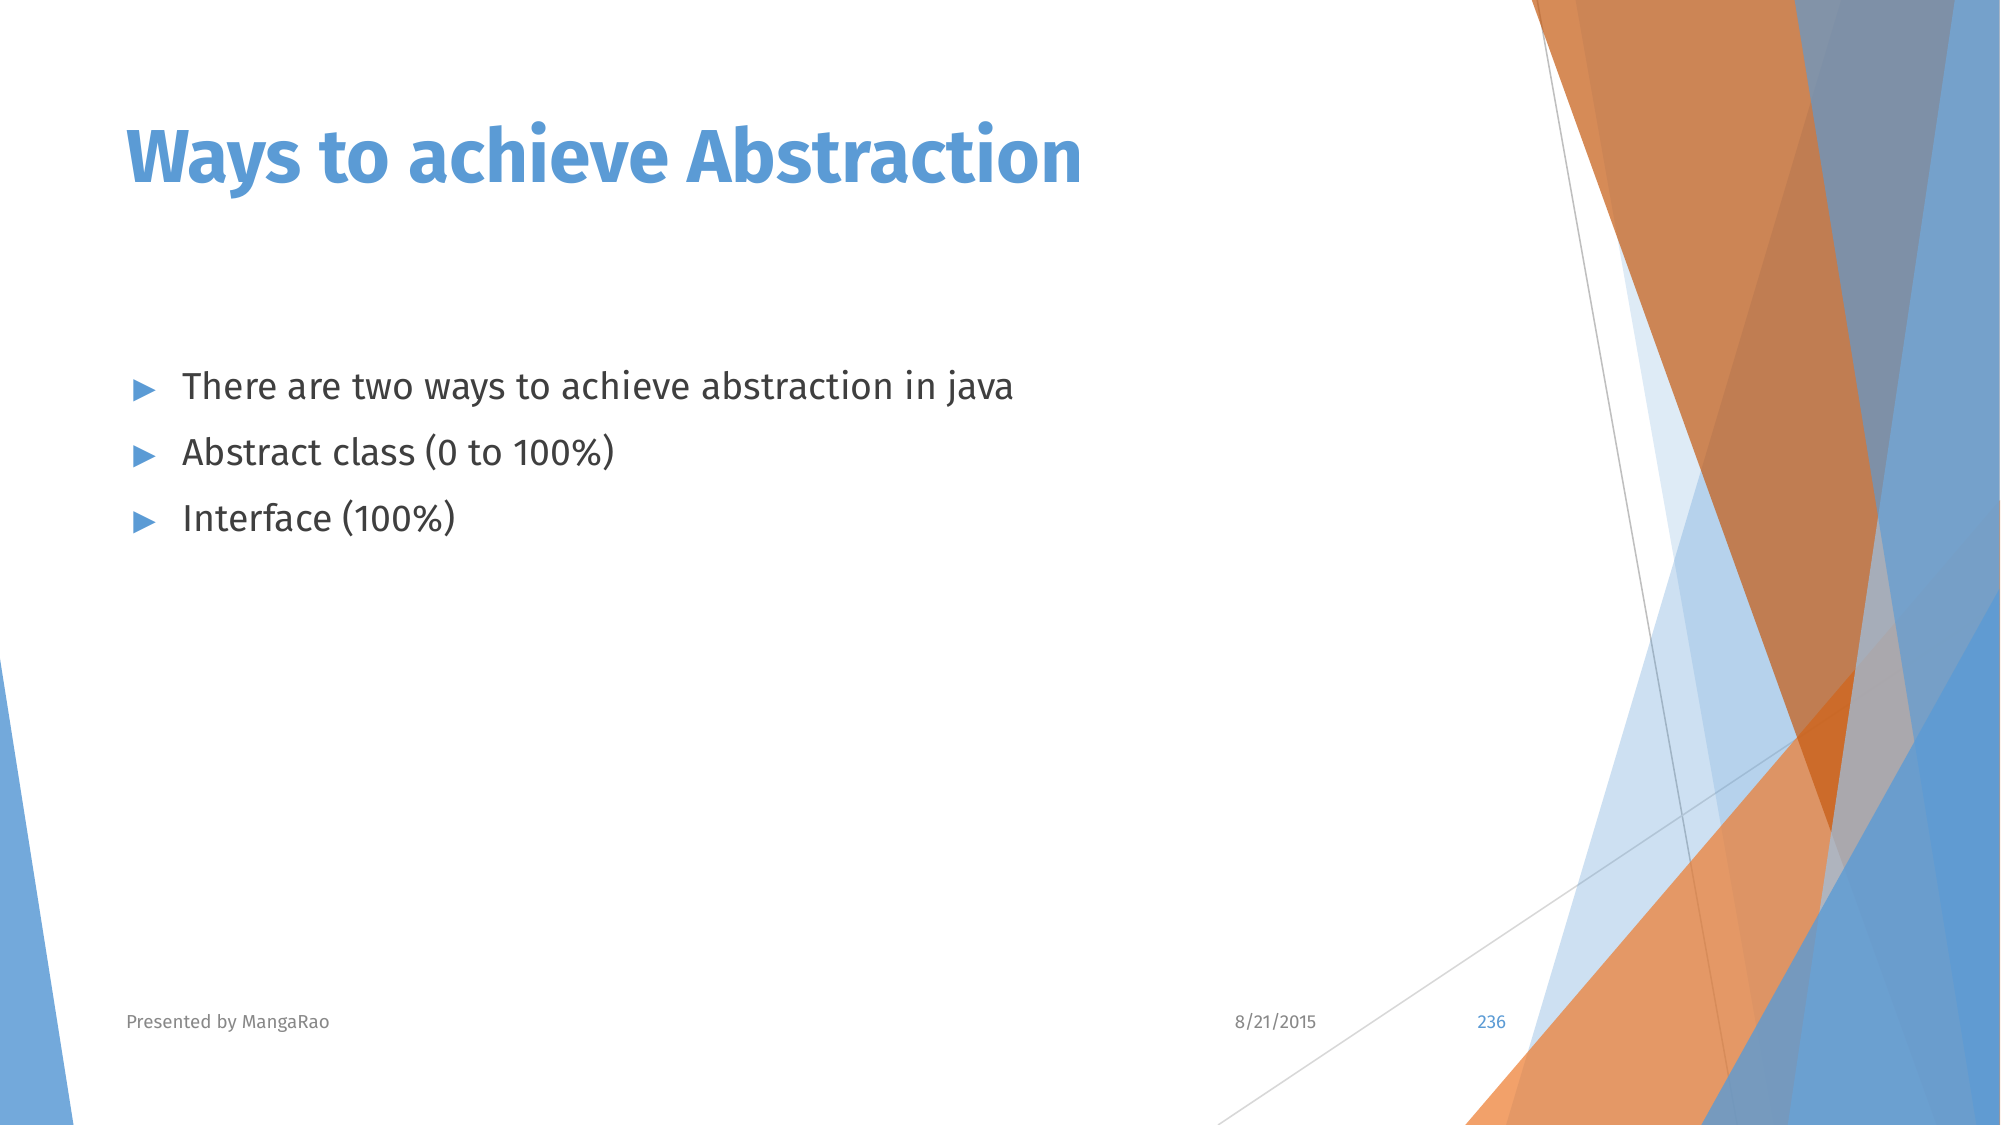

# Ways to achieve Abstraction
There are two ways to achieve abstraction in java
Abstract class (0 to 100%)
Interface (100%)

Presented by MangaRao
8/21/2015
236